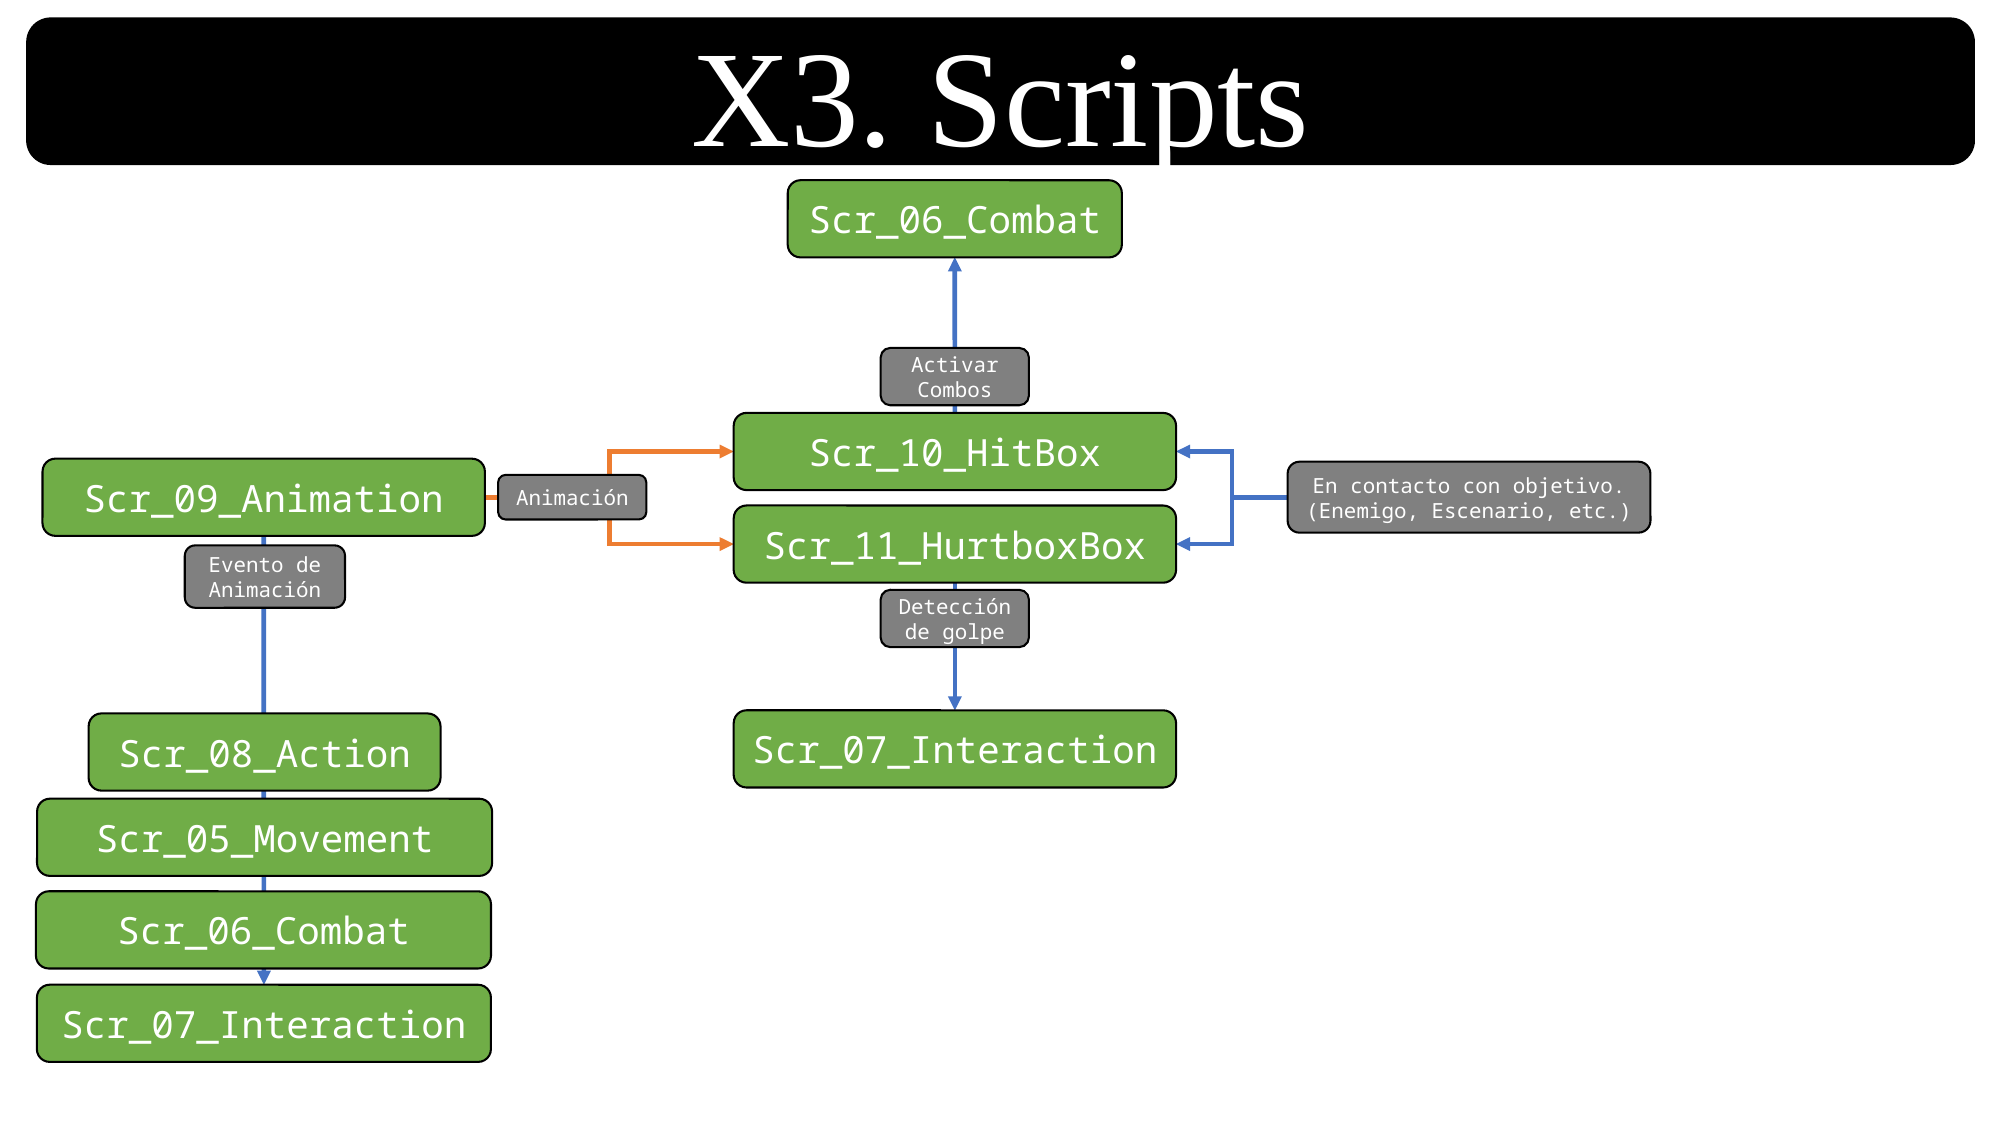

X3. Scripts
Scr_06_Combat
Activar Combos
Scr_10_HitBox
Scr_09_Animation
En contacto con objetivo. (Enemigo, Escenario, etc.)
Animación
Scr_11_HurtboxBox
Evento de Animación
Detección de golpe
Scr_07_Interaction
Scr_08_Action
Scr_05_Movement
Scr_06_Combat
Scr_07_Interaction